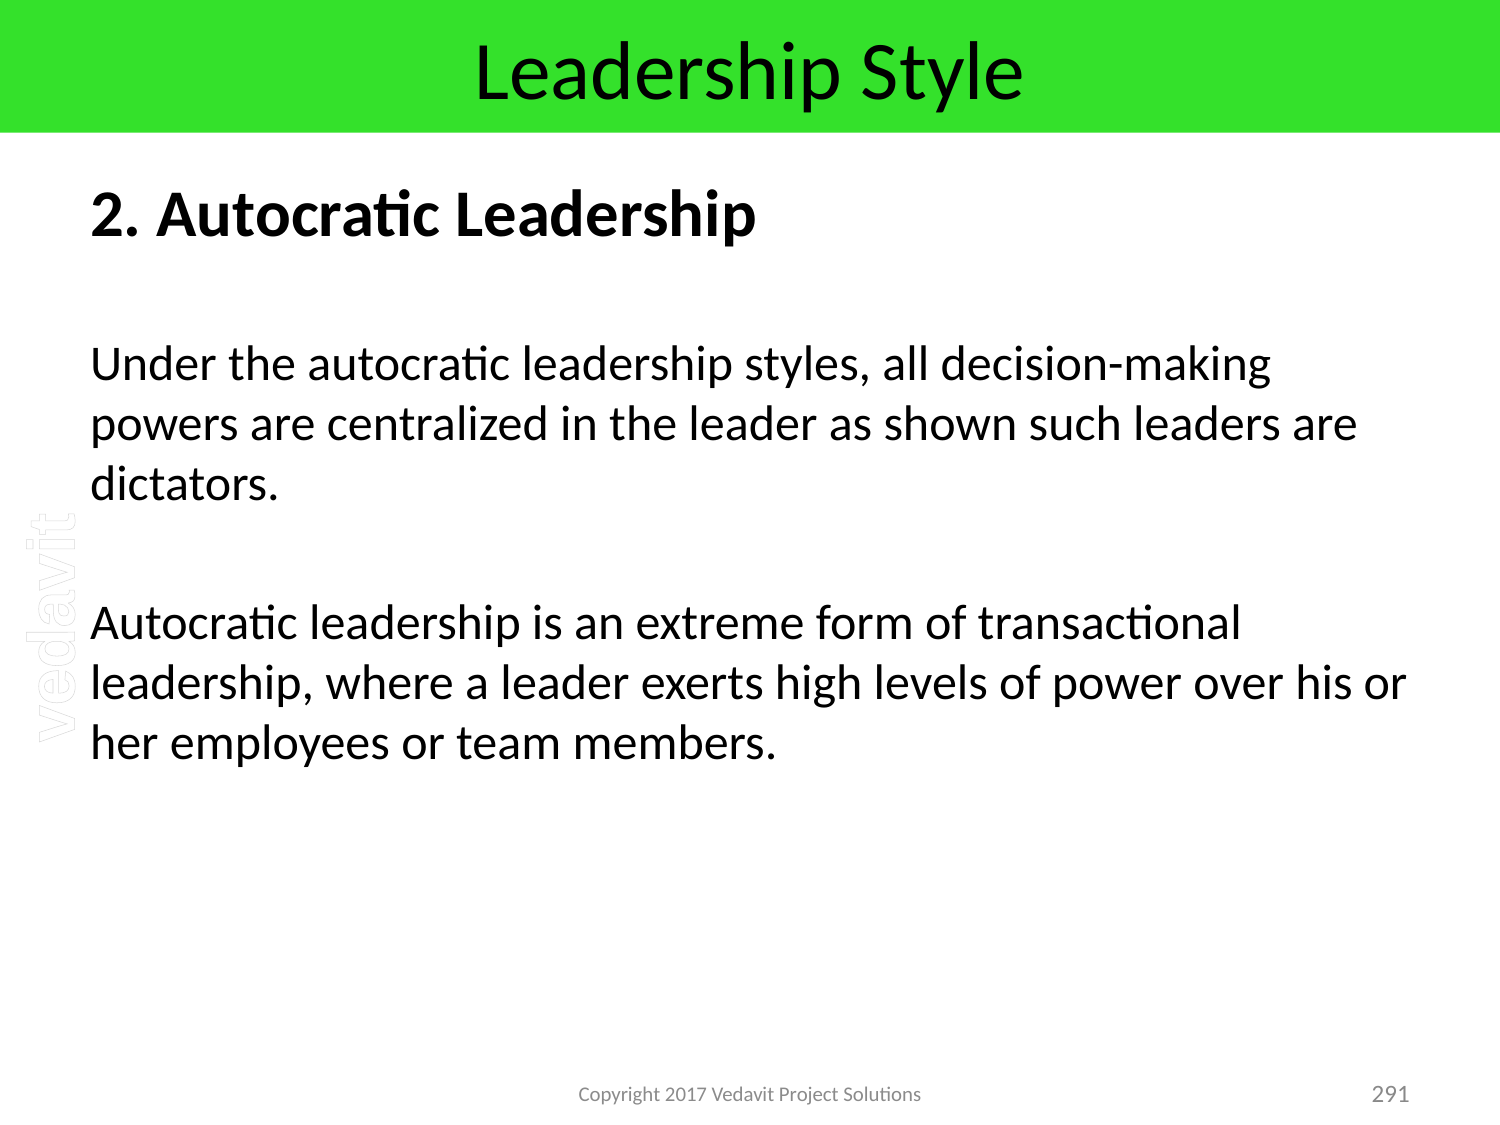

# Leadership Style
2. Autocratic Leadership

Under the autocratic leadership styles, all decision-making powers are centralized in the leader as shown such leaders are dictators.

Autocratic leadership is an extreme form of transactional leadership, where a leader exerts high levels of power over his or her employees or team members.
Copyright 2017 Vedavit Project Solutions
291